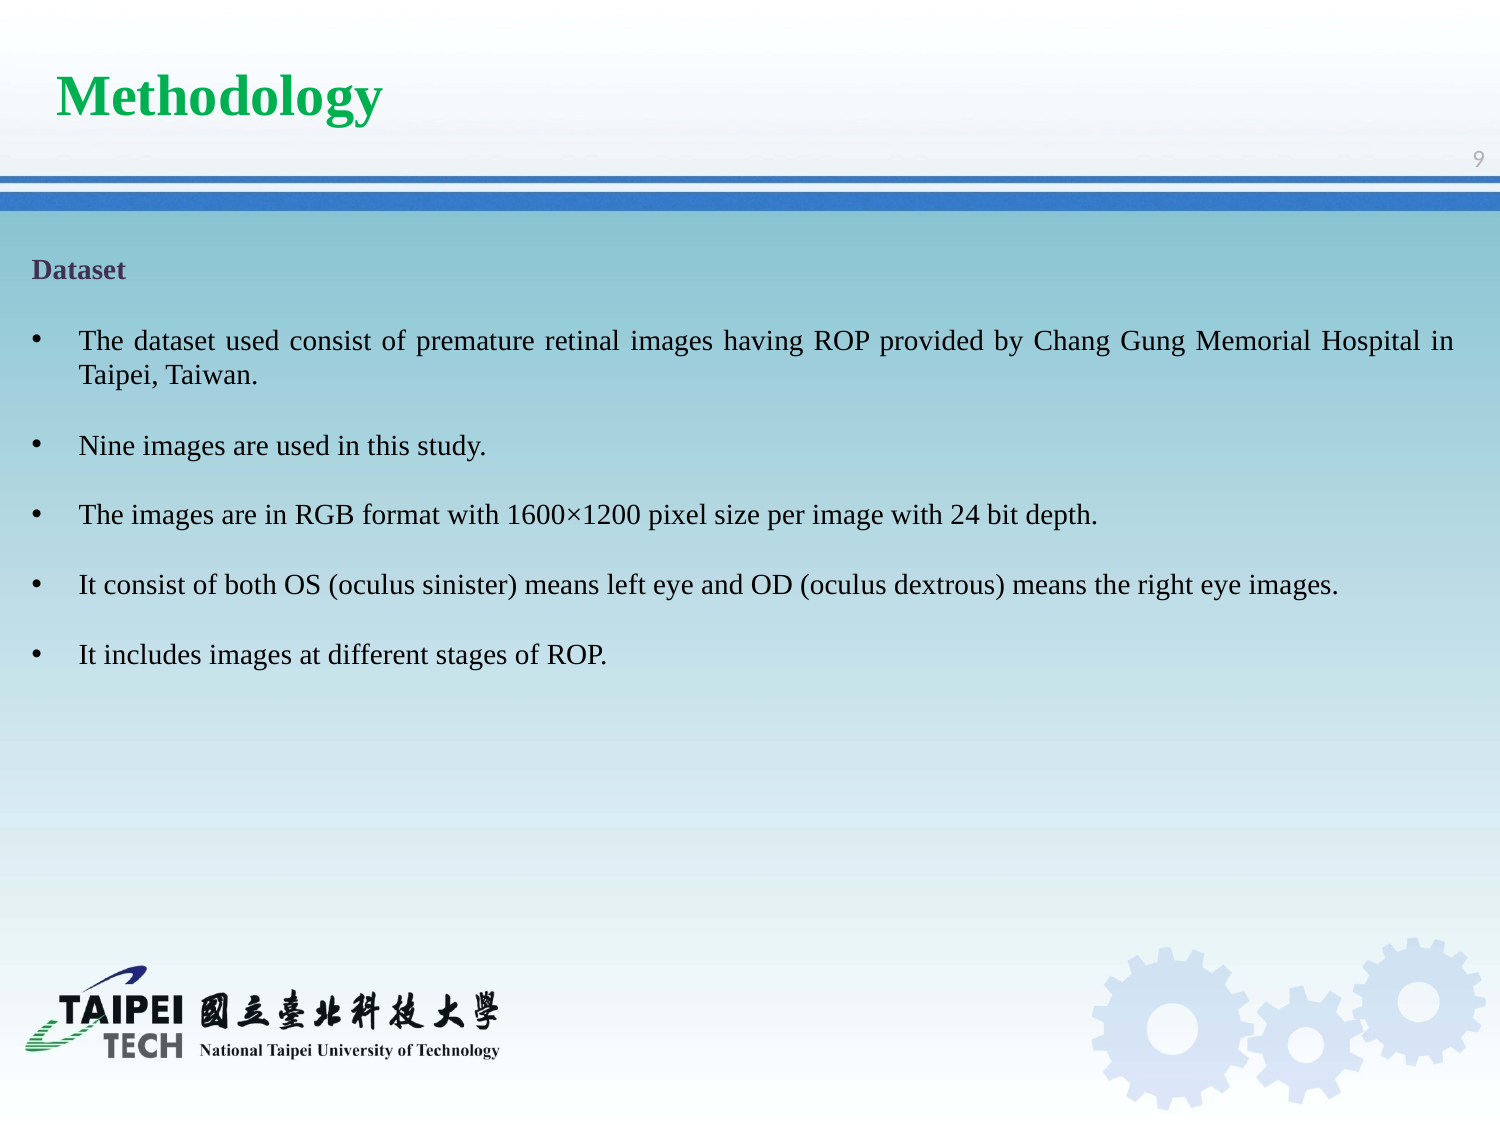

Methodology

9

Dataset

The dataset used consist of premature retinal images having ROP provided by Chang Gung Memorial Hospital in Taipei, Taiwan.

Nine images are used in this study.

The images are in RGB format with 1600×1200 pixel size per image with 24 bit depth.

It consist of both OS (oculus sinister) means left eye and OD (oculus dextrous) means the right eye images.

It includes images at different stages of ROP.